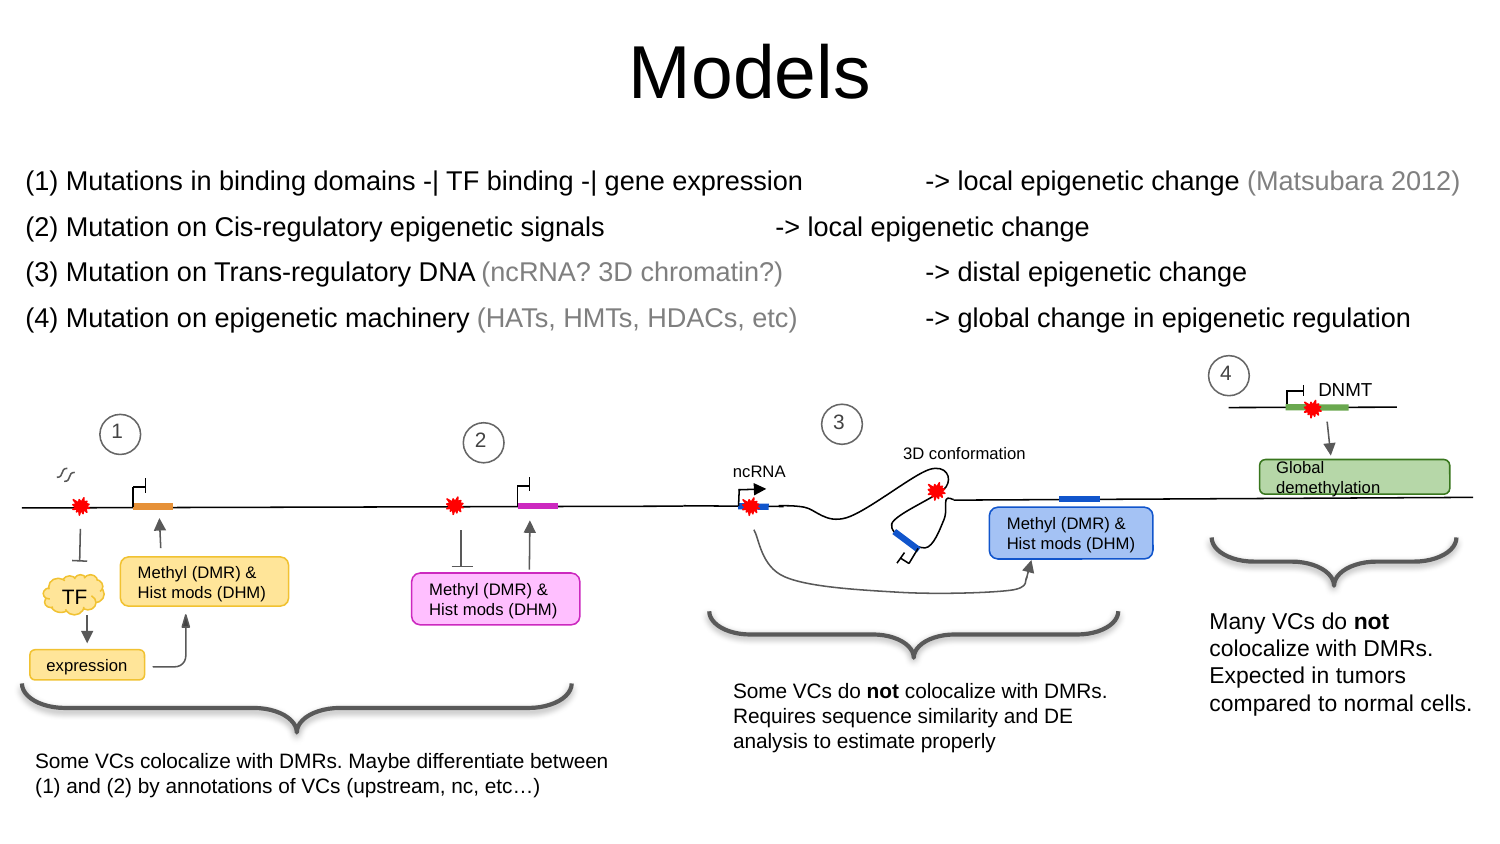

# Models
(1) Mutations in binding domains -| TF binding -| gene expression 	-> local epigenetic change (Matsubara 2012)
(2) Mutation on Cis-regulatory epigenetic signals 		-> local epigenetic change
(3) Mutation on Trans-regulatory DNA (ncRNA? 3D chromatin?)	-> distal epigenetic change
(4) Mutation on epigenetic machinery (HATs, HMTs, HDACs, etc) 	-> global change in epigenetic regulation
4

DNMT
3

1

2

3D conformation

ncRNA
Global demethylation

Methyl (DMR) &
Hist mods (DHM)

Methyl (DMR) &
Hist mods (DHM)
TF
Methyl (DMR) &
Hist mods (DHM)

Many VCs do not colocalize with DMRs. Expected in tumors compared to normal cells.

expression
Some VCs do not colocalize with DMRs.
Requires sequence similarity and DE analysis to estimate properly
Some VCs colocalize with DMRs. Maybe differentiate between (1) and (2) by annotations of VCs (upstream, nc, etc…)